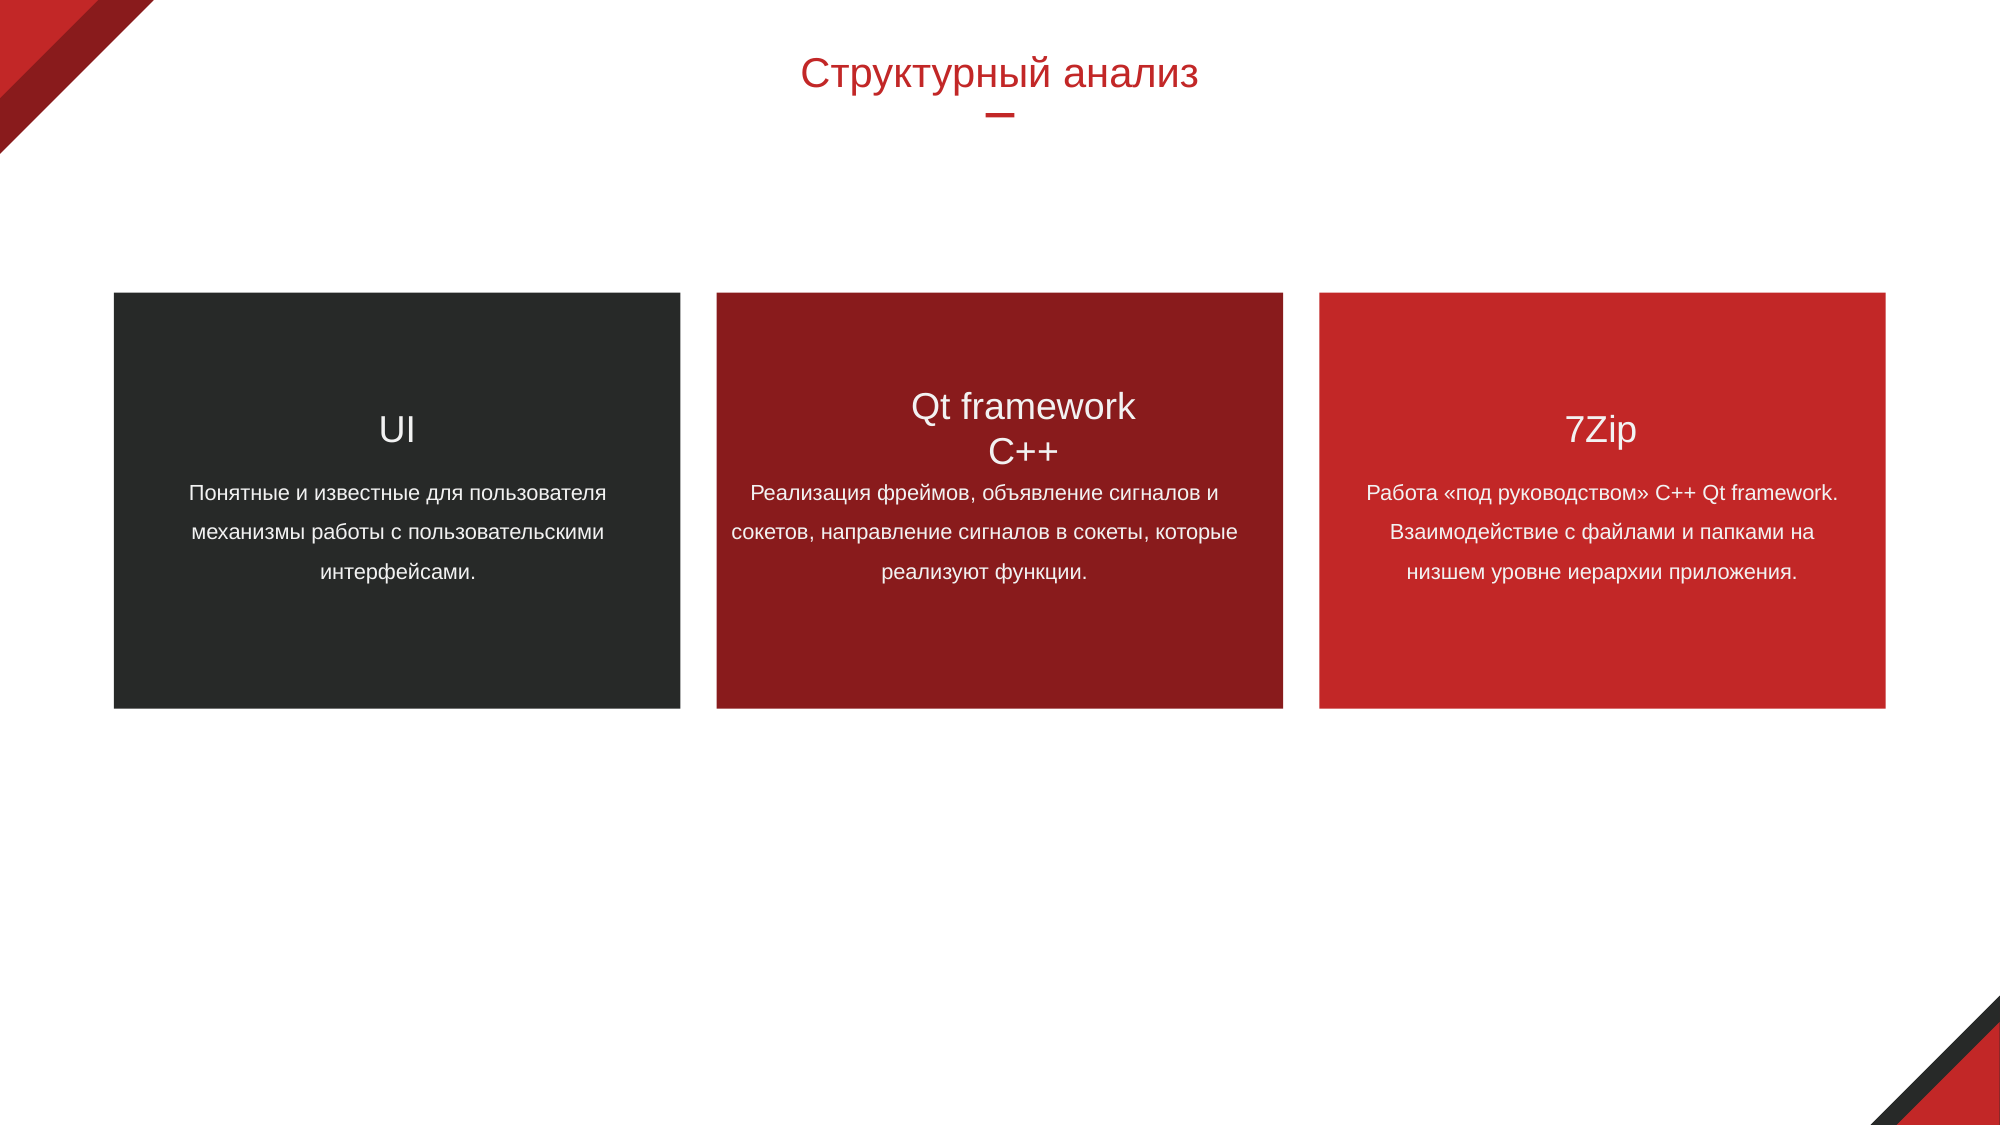

Структурный анализ

Qt framework C++
UI
7Zip
Работа «под руководством» C++ Qt framework. Взаимодействие с файлами и папками на низшем уровне иерархии приложения.
Понятные и известные для пользователя механизмы работы с пользовательскими интерфейсами.
Реализация фреймов, объявление сигналов и сокетов, направление сигналов в сокеты, которые реализуют функции.